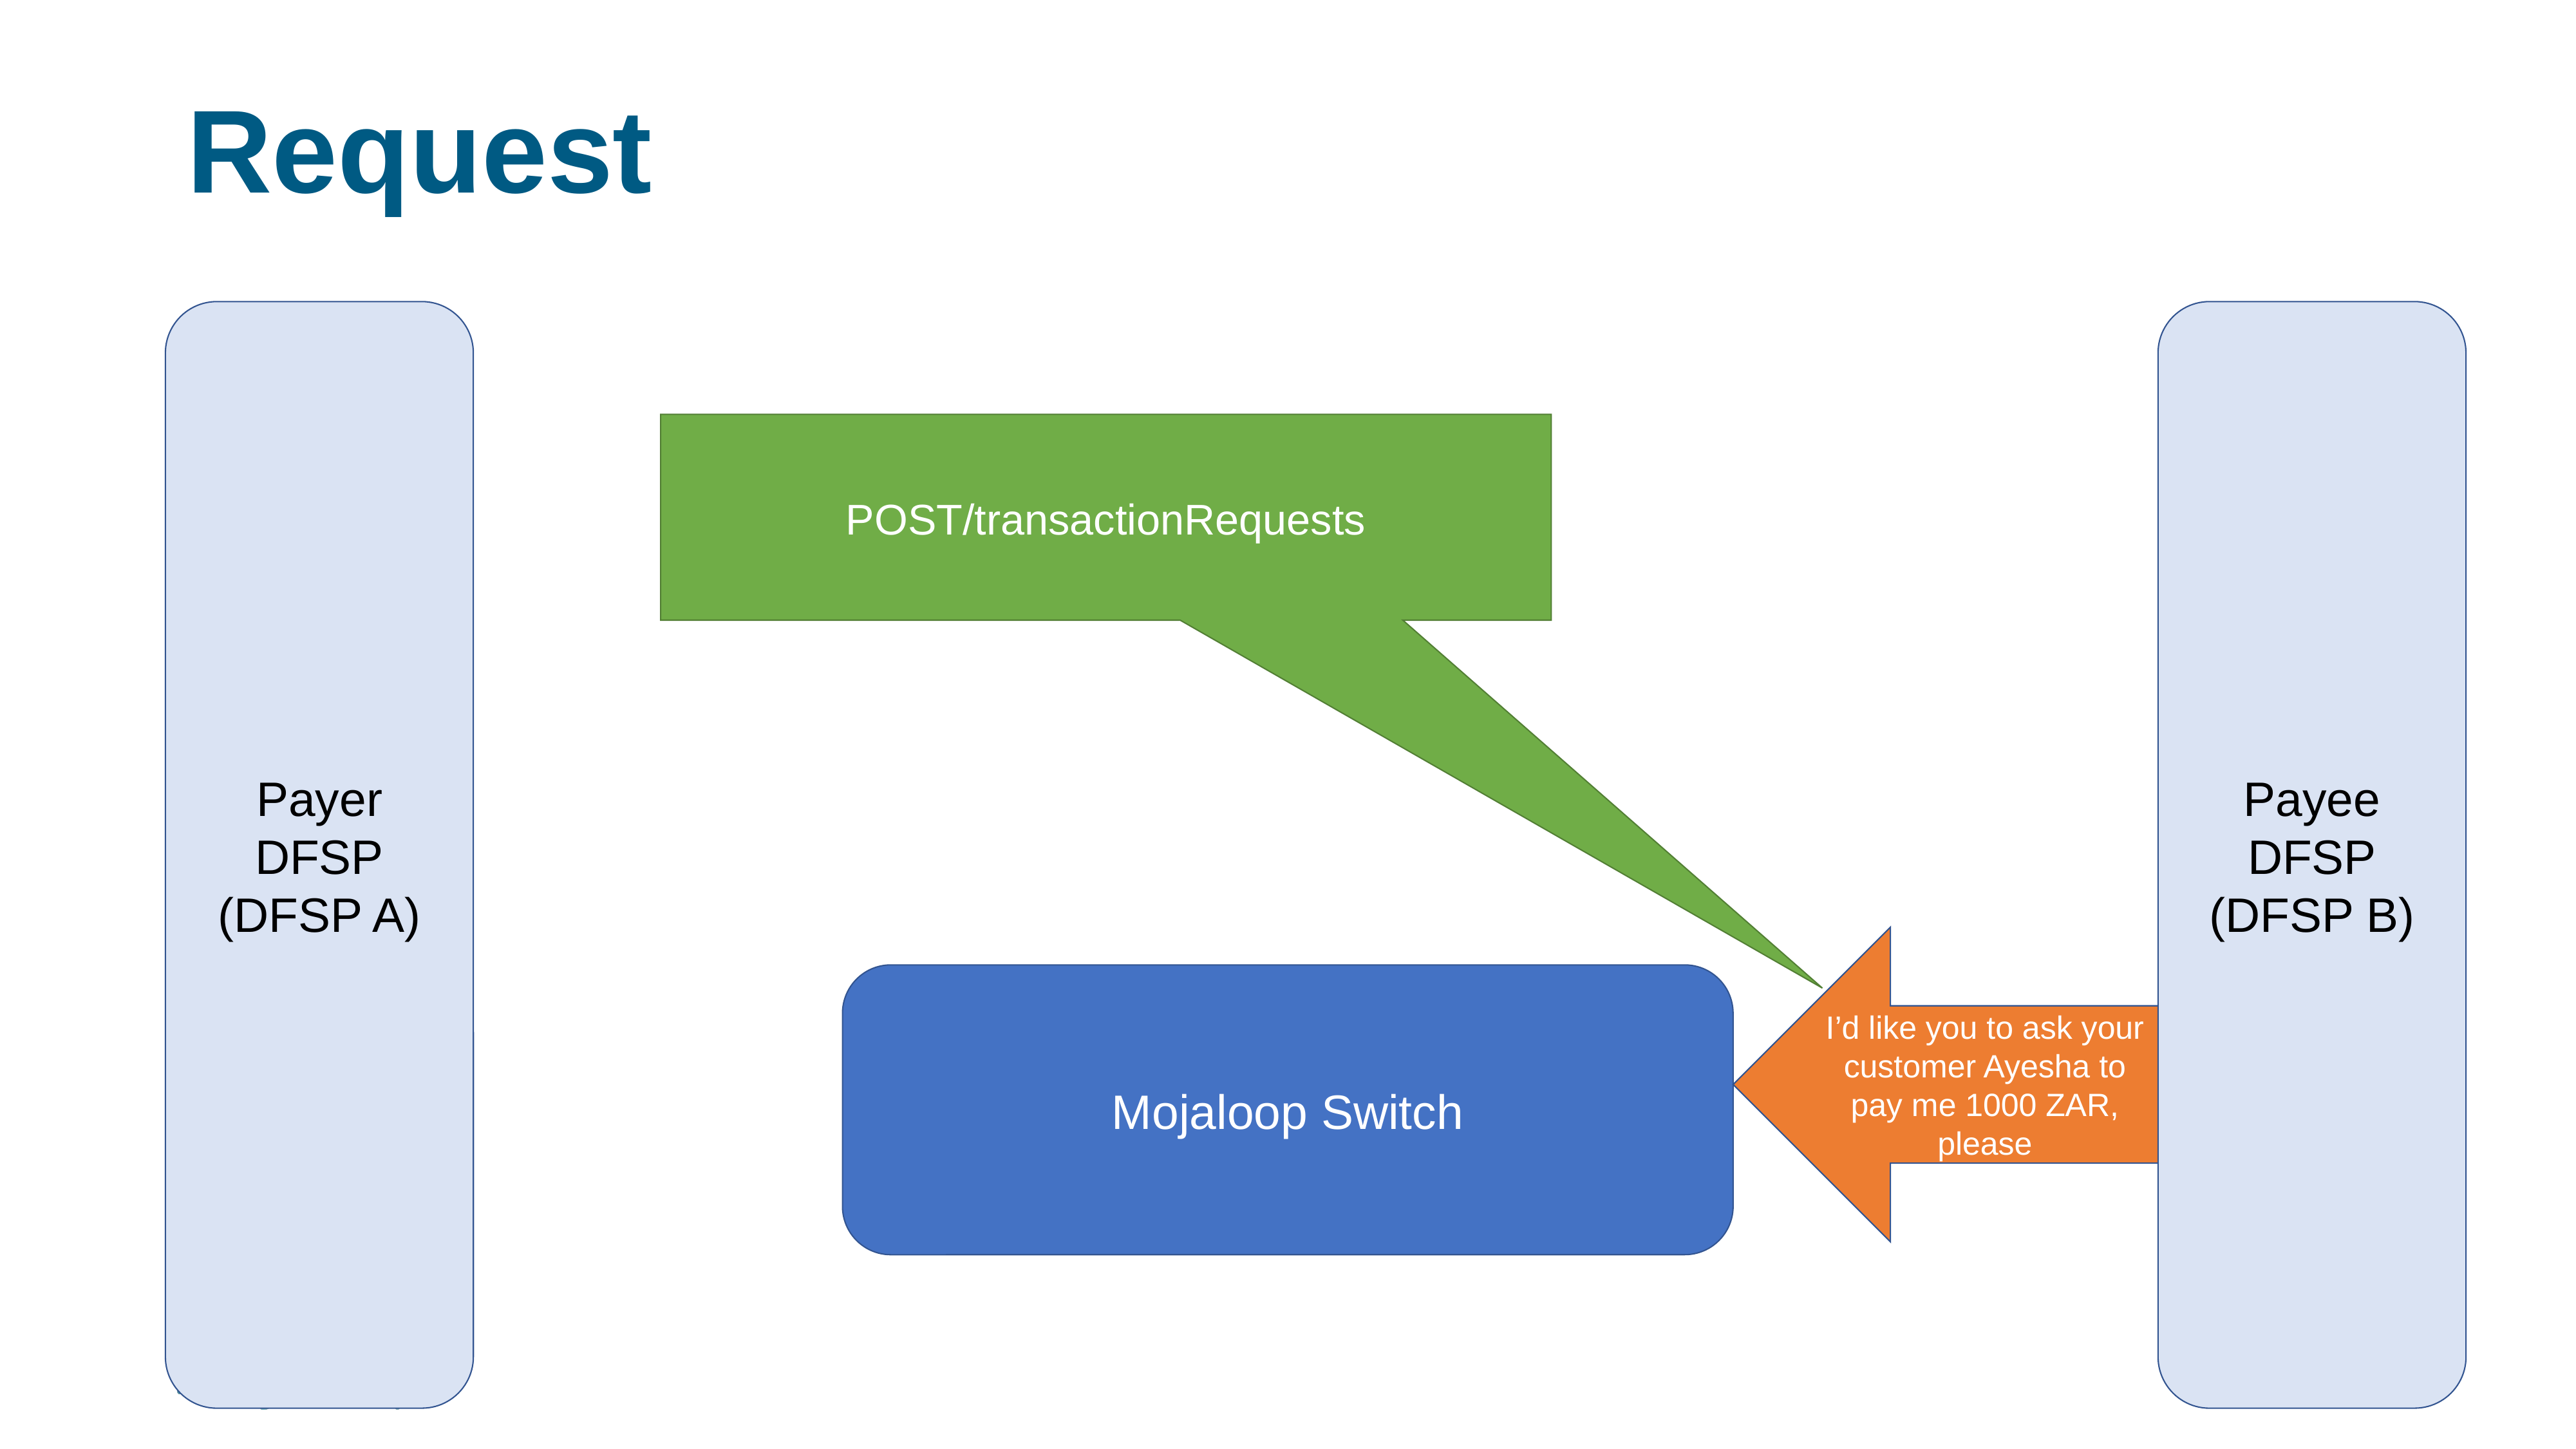

# Request
Payer
DFSP
(DFSP A)
Payee
DFSP
(DFSP B)
POST/transactionRequests
I’d like you to ask your customer Ayesha to pay me 1000 ZAR, please
Mojaloop Switch